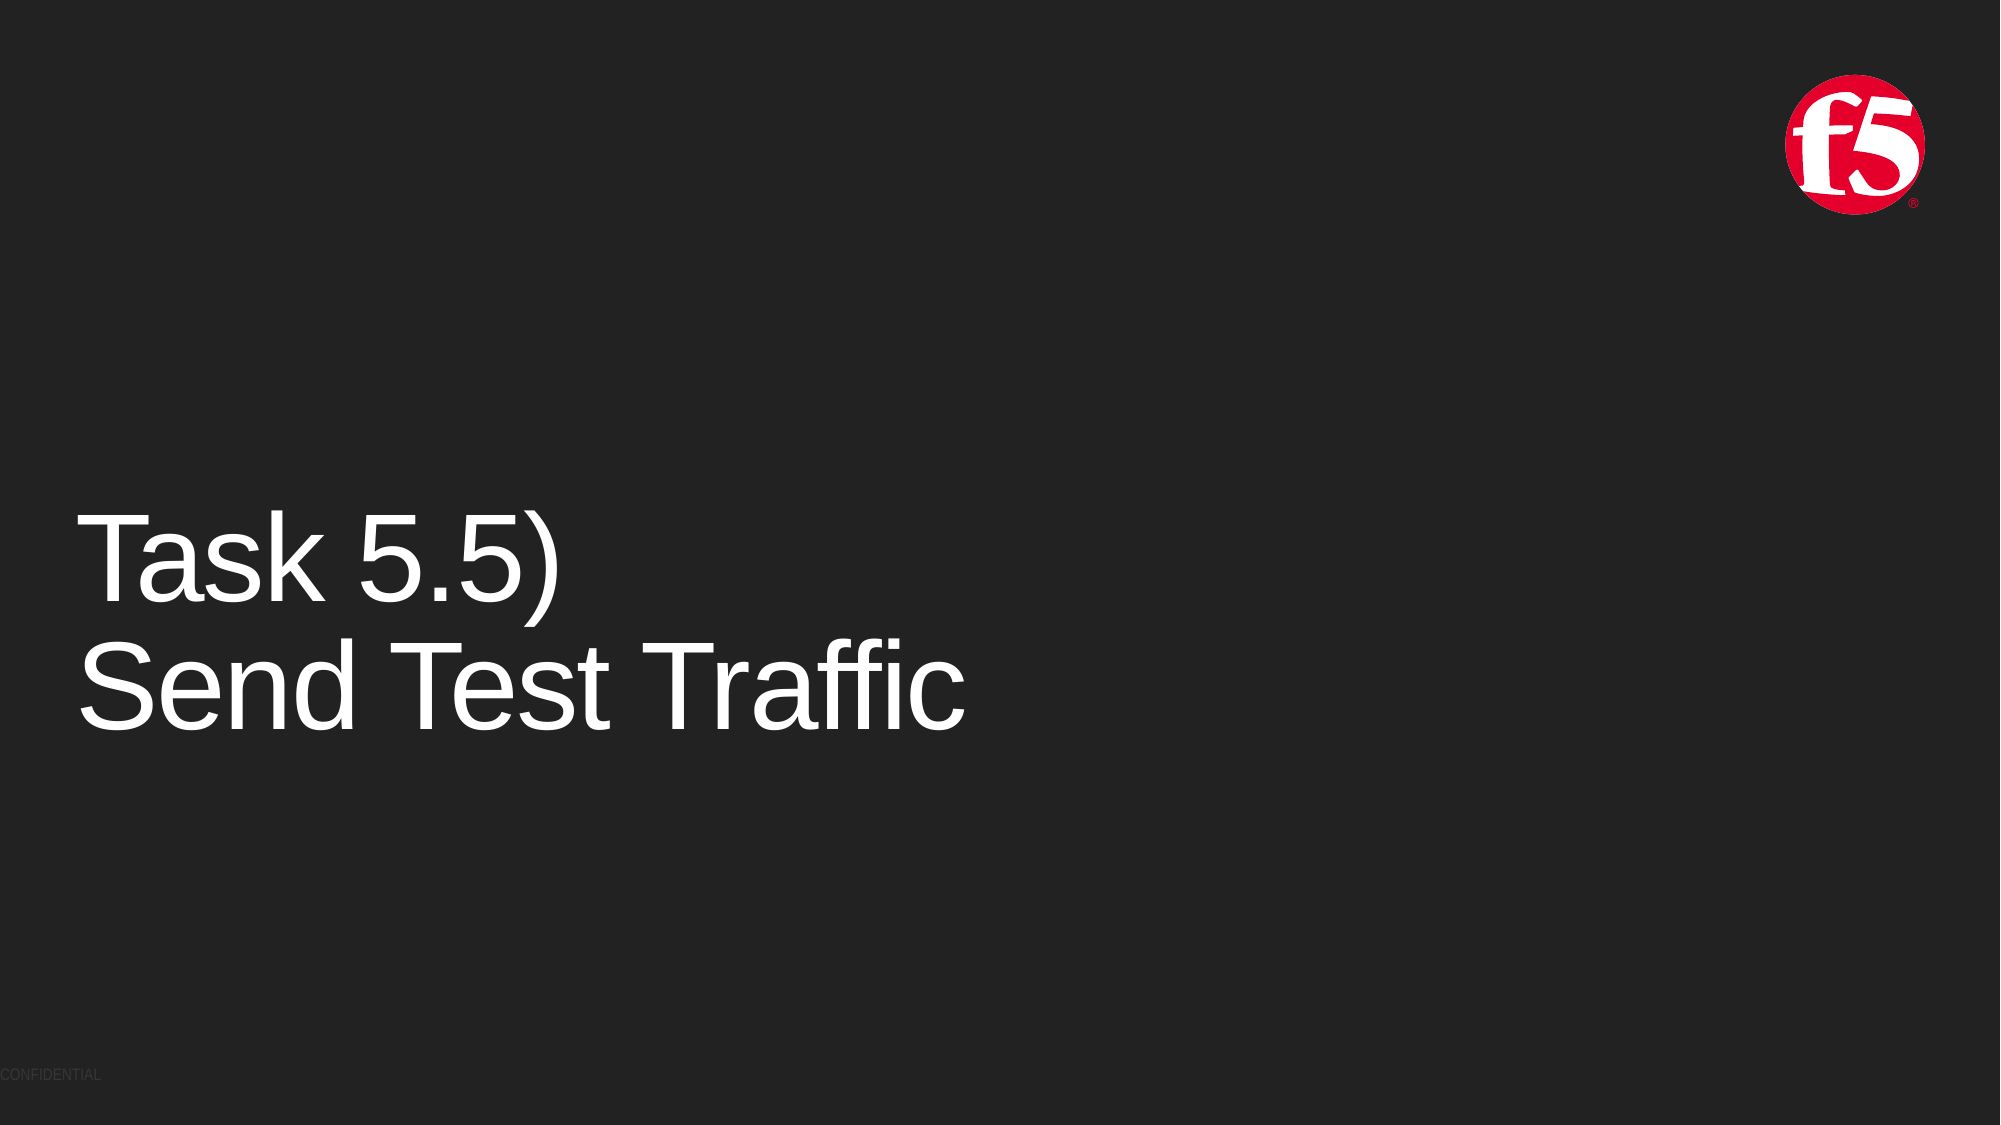

# Task 5.5) Send Test Traffic

CONFIDENTIAL